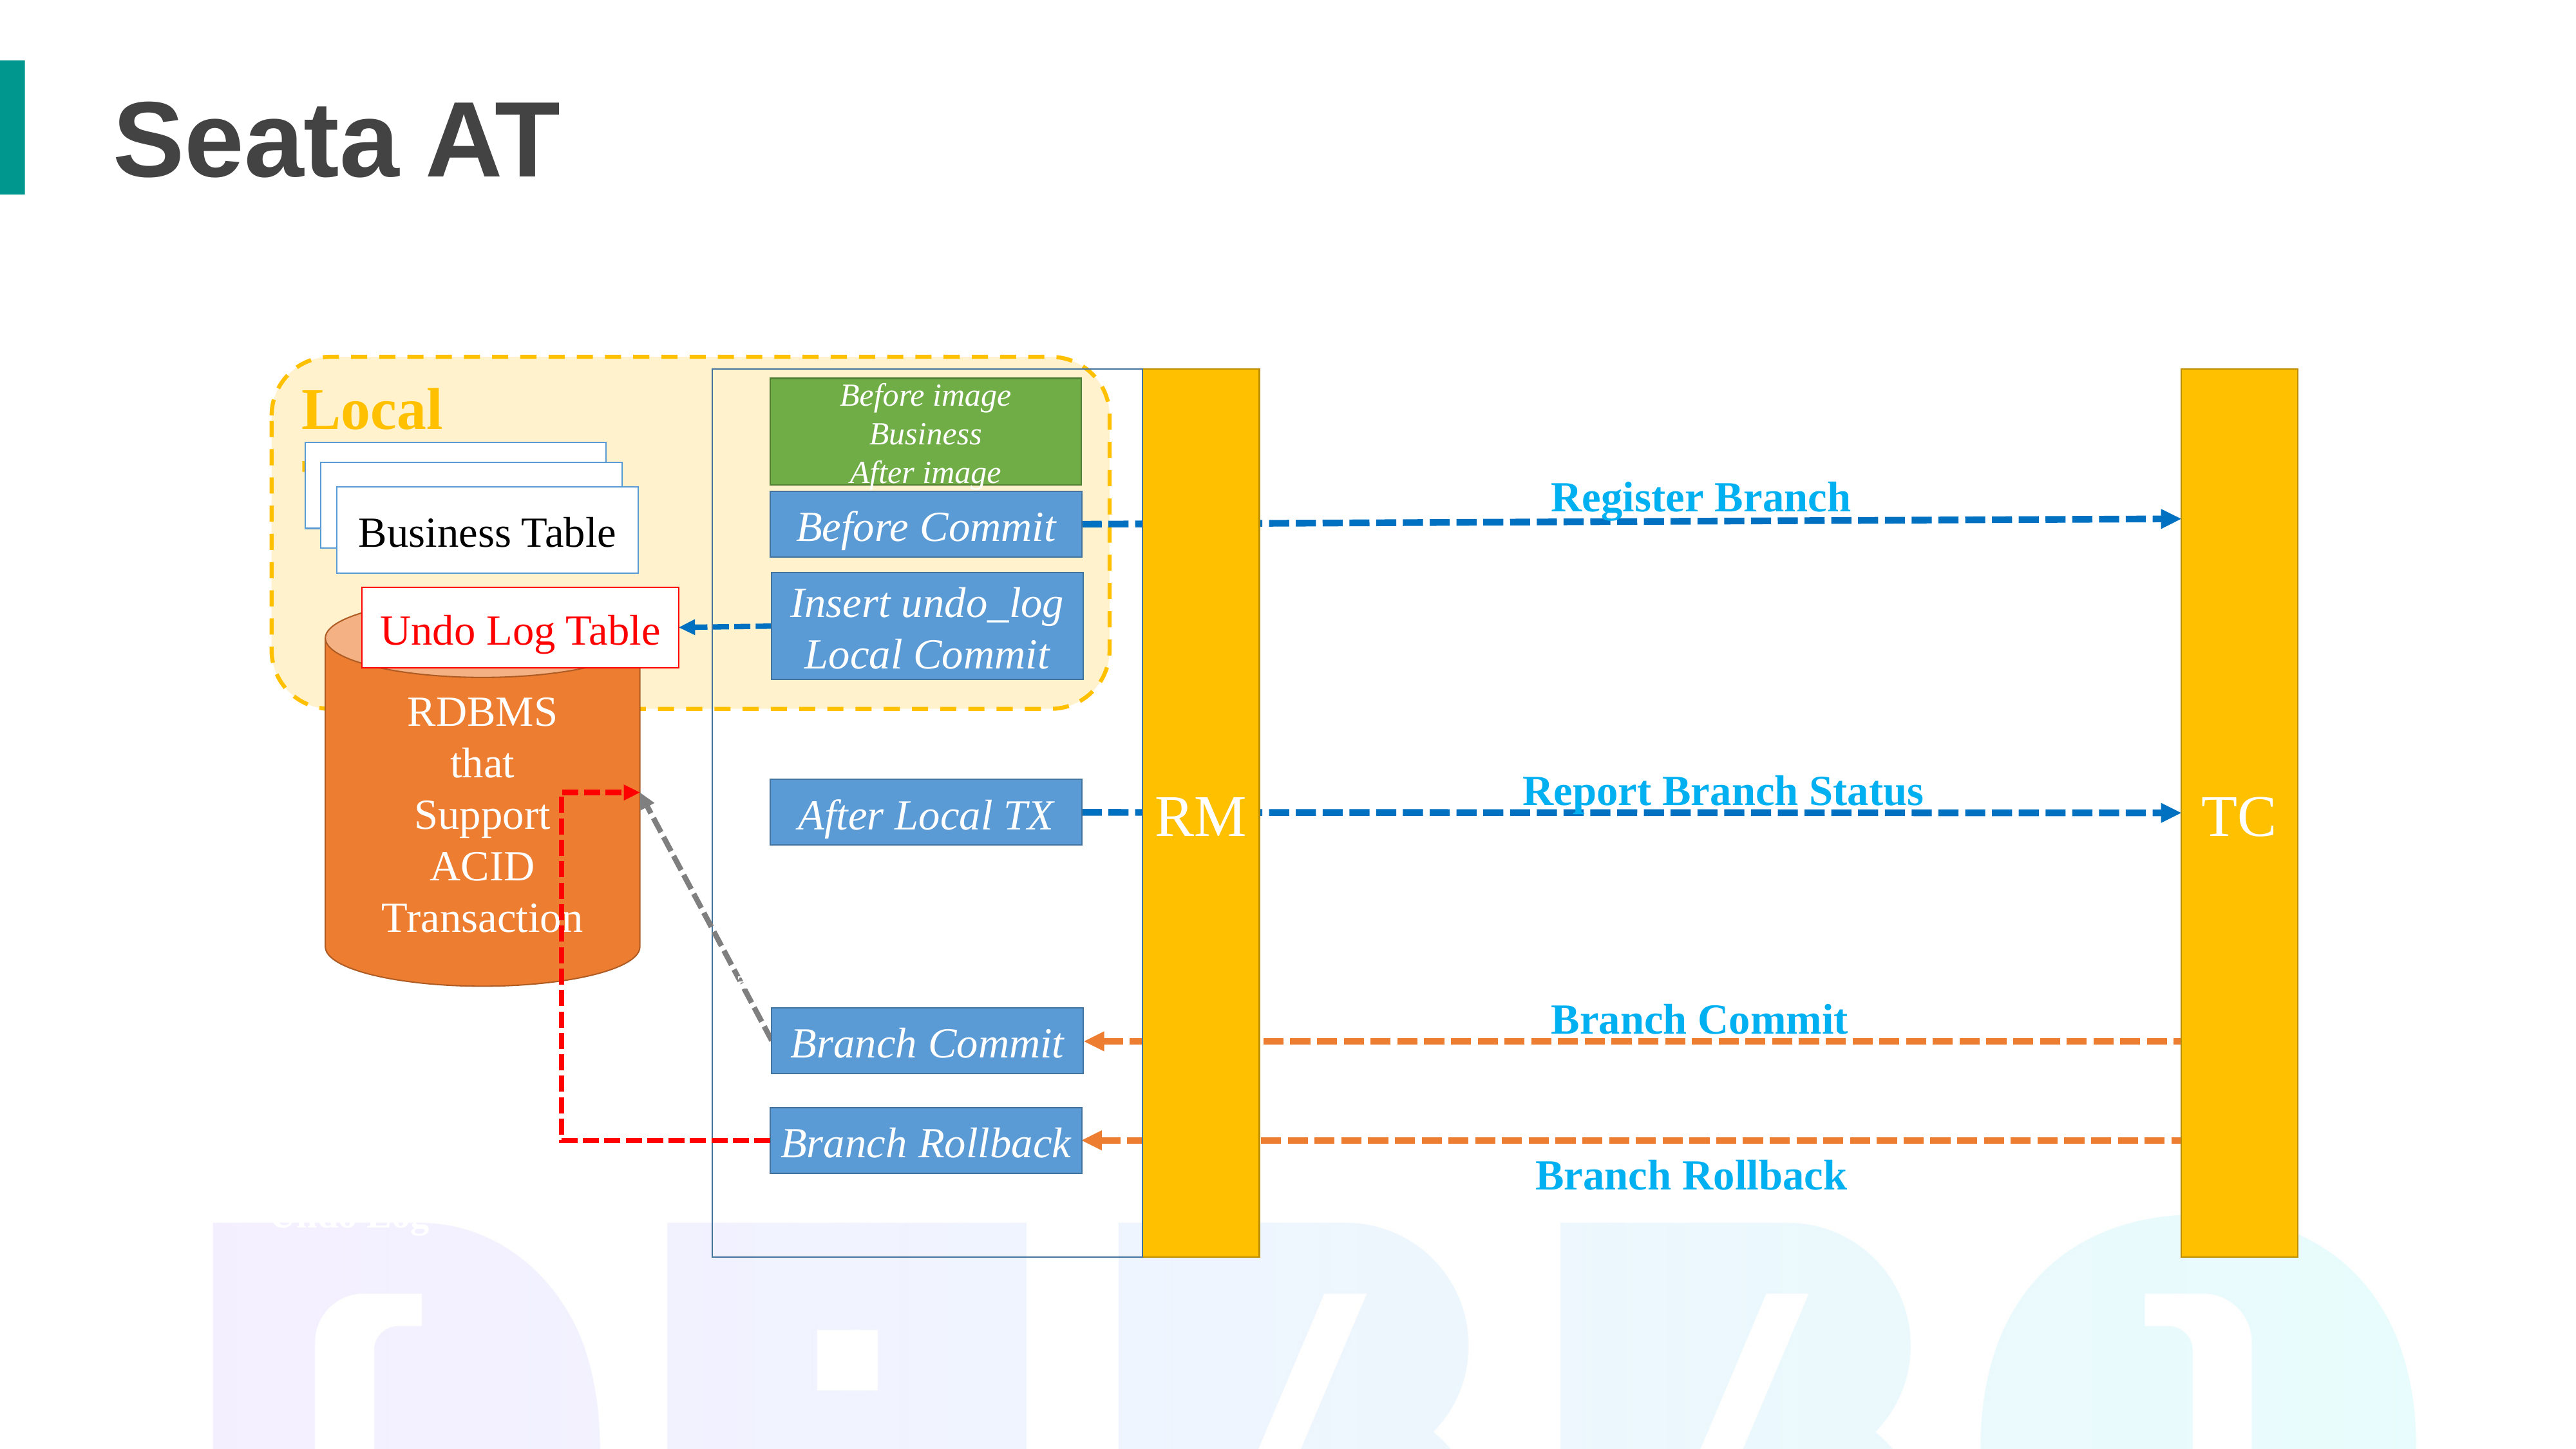

Seata AT

Local Transaction

RM
TC
Before image
Business
After image
Business Table
Business Table
Register Branch
Business Table
Before Commit
Insert undo_log
Local Commit
Undo Log Table
RDBMS
that
Support
ACID
Transaction
Report Branch Status
After Local TX
Delete Undo Log asynchronously
Branch Commit
Branch Commit
Branch Rollback
Compensate according to Undo Log
Branch Rollback